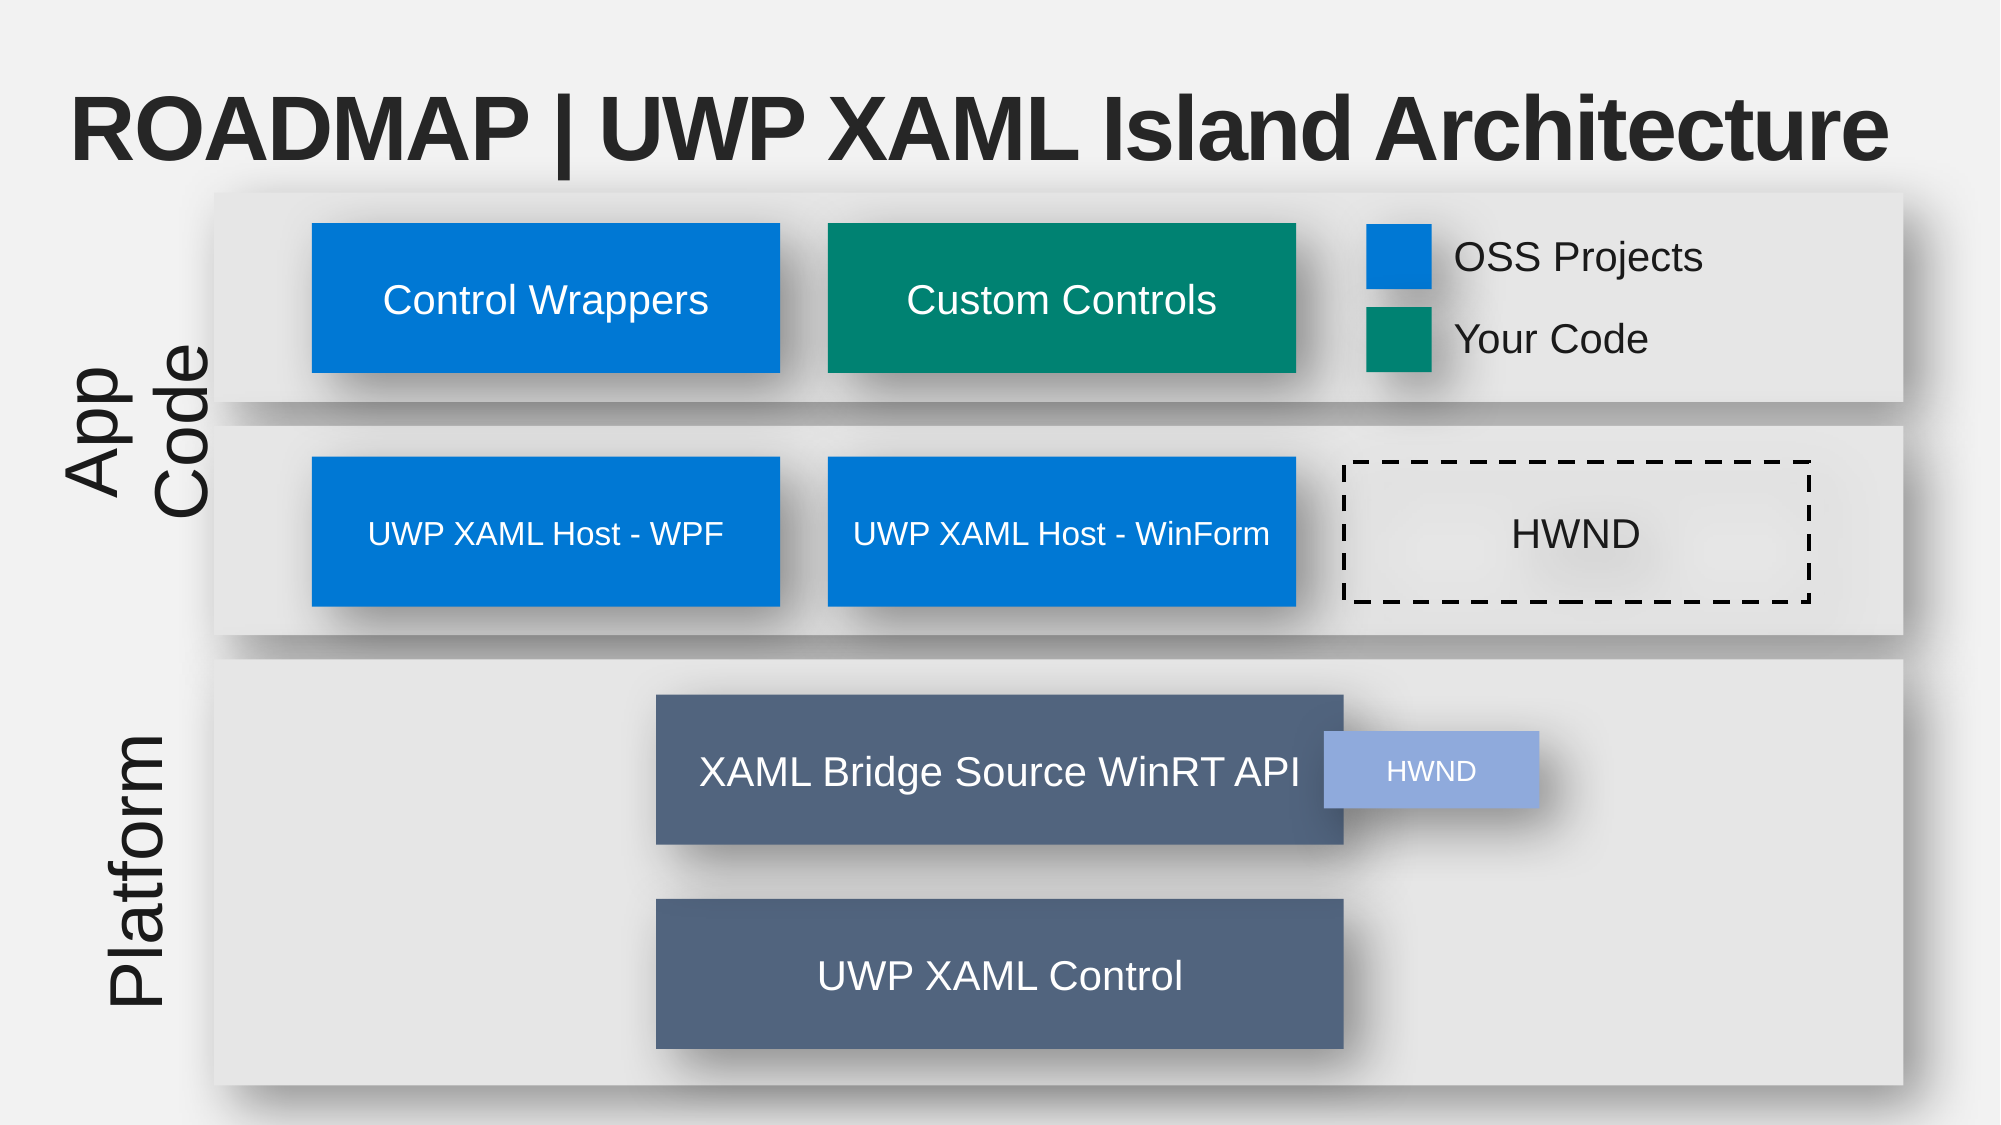

# ROADMAP | UWP XAML Island Architecture

OSS Projects
Control Wrappers
Custom Controls

Your Code

App Code

UWP XAML Host - WPF
UWP XAML Host - WinForm
HWND

XAML Bridge Source WinRT API
HWND
Platform
UWP XAML Control